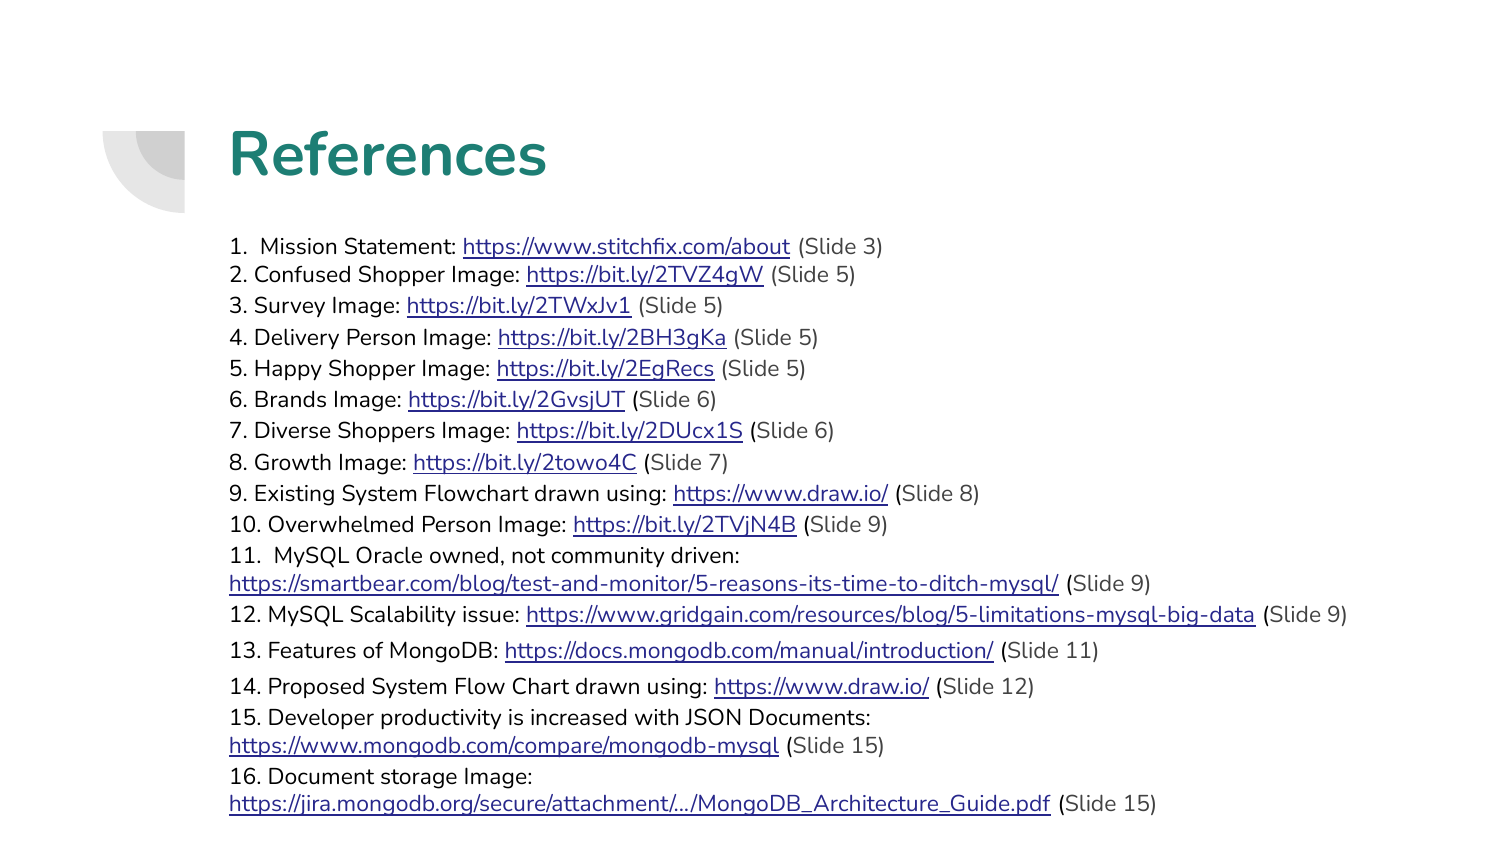

# References
1.  Mission Statement: https://www.stitchfix.com/about (Slide 3)
2. Confused Shopper Image: https://bit.ly/2TVZ4gW (Slide 5)
3. Survey Image: https://bit.ly/2TWxJv1 (Slide 5)
4. Delivery Person Image: https://bit.ly/2BH3gKa (Slide 5)
5. Happy Shopper Image: https://bit.ly/2EgRecs (Slide 5)
6. Brands Image: https://bit.ly/2GvsjUT (Slide 6)
7. Diverse Shoppers Image: https://bit.ly/2DUcx1S (Slide 6)
8. Growth Image: https://bit.ly/2towo4C (Slide 7)
9. Existing System Flowchart drawn using: https://www.draw.io/ (Slide 8)
10. Overwhelmed Person Image: https://bit.ly/2TVjN4B (Slide 9)
11.  MySQL Oracle owned, not community driven: https://smartbear.com/blog/test-and-monitor/5-reasons-its-time-to-ditch-mysql/ (Slide 9)
12. MySQL Scalability issue: https://www.gridgain.com/resources/blog/5-limitations-mysql-big-data (Slide 9)
13. Features of MongoDB: https://docs.mongodb.com/manual/introduction/ (Slide 11)
14. Proposed System Flow Chart drawn using: https://www.draw.io/ (Slide 12)
15. Developer productivity is increased with JSON Documents: https://www.mongodb.com/compare/mongodb-mysql (Slide 15)
16. Document storage Image: https://jira.mongodb.org/secure/attachment/.../MongoDB_Architecture_Guide.pdf (Slide 15)